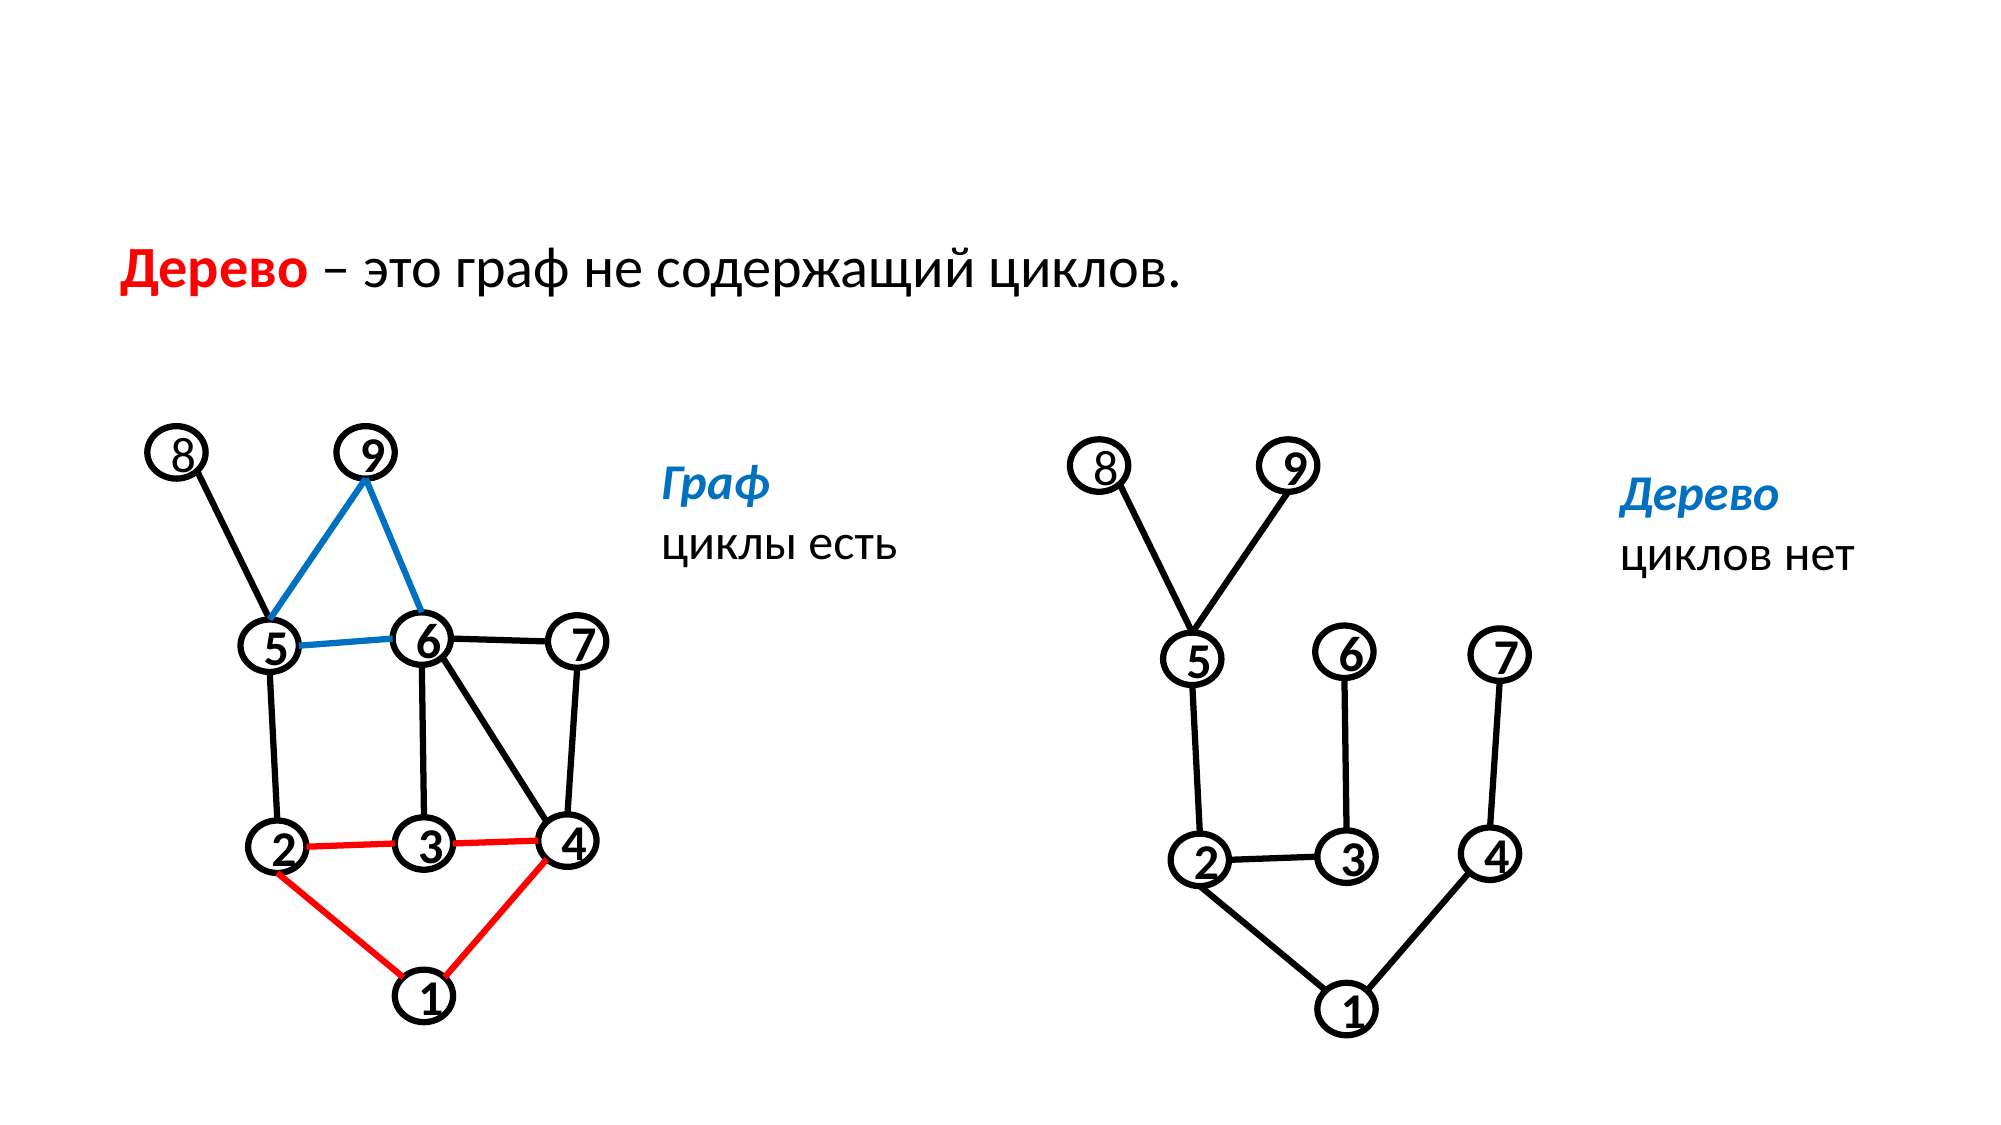

Дерево – это граф не содержащий циклов.

Граф
циклы есть
8
9
8
9
Дерево
циклов нет
6
7
5
6
7
5
4
3
2
4
3
2
1
1